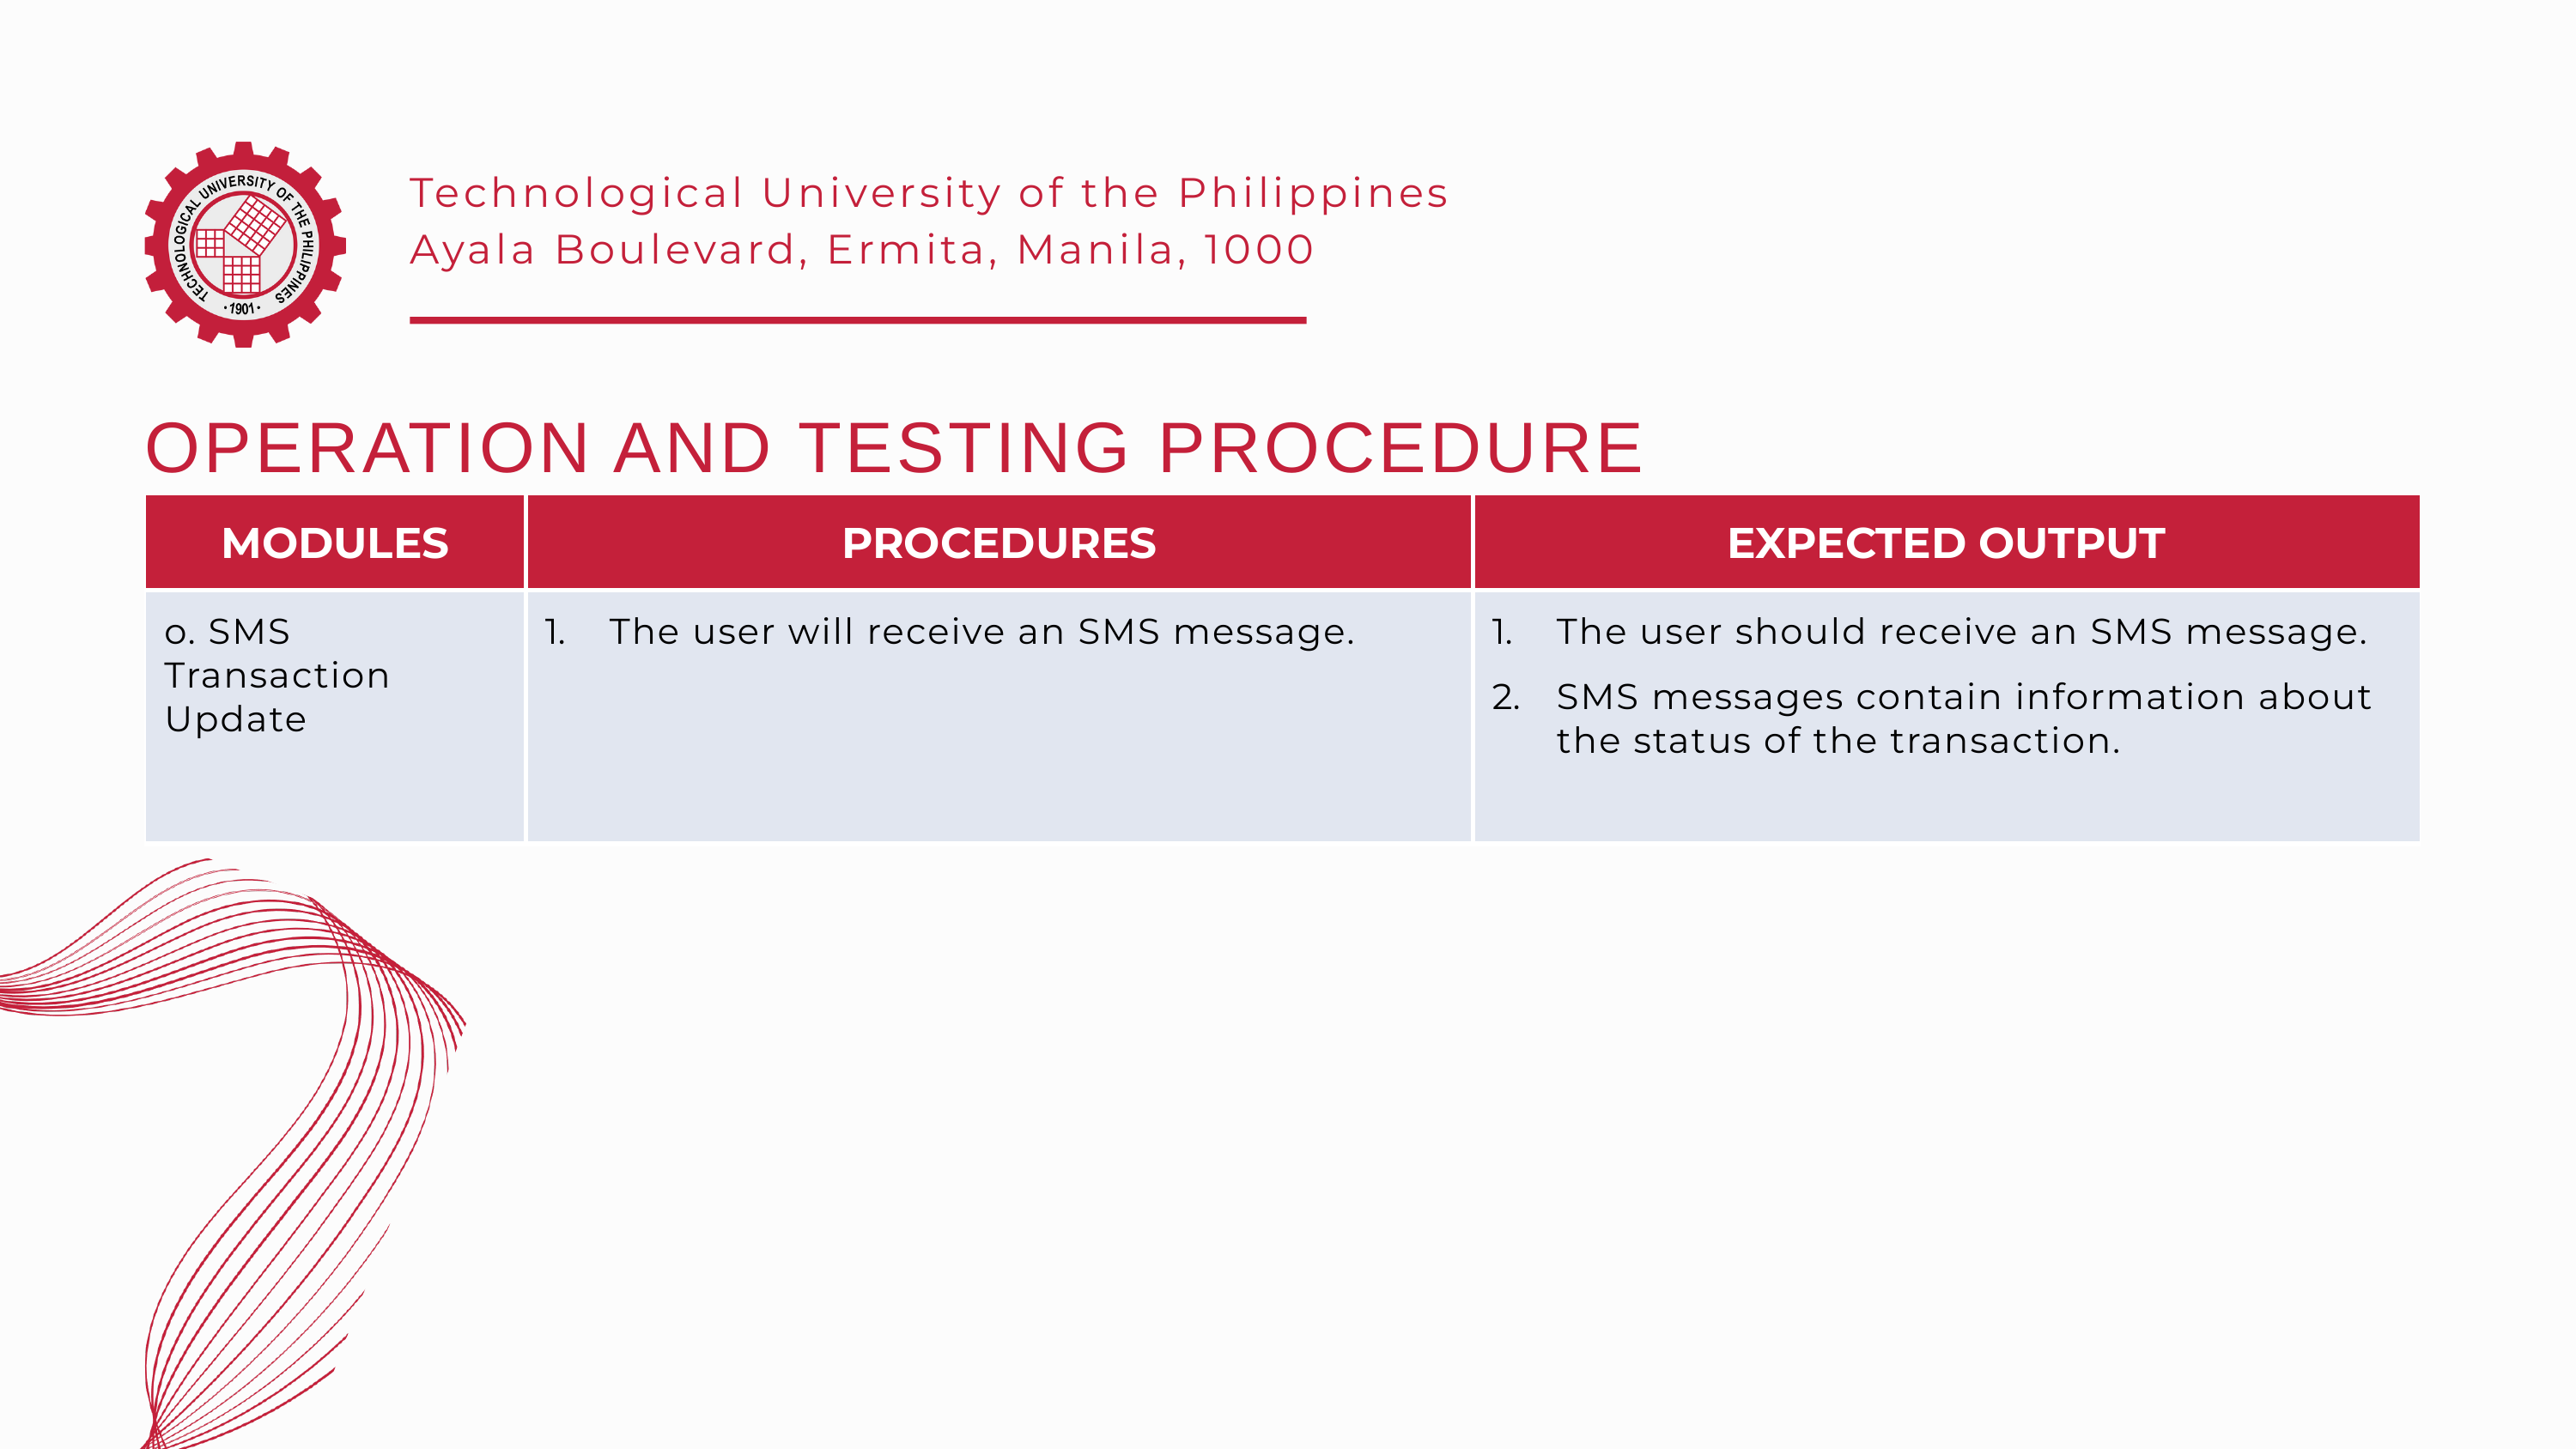

Technological University of the Philippines
Ayala Boulevard, Ermita, Manila, 1000

OPERATION AND TESTING PROCEDURE
| MODULES | PROCEDURES | EXPECTED OUTPUT |
| --- | --- | --- |
| o. SMS Transaction Update | The user will receive an SMS message. | The user should receive an SMS message. SMS messages contain information about the status of the transaction. |